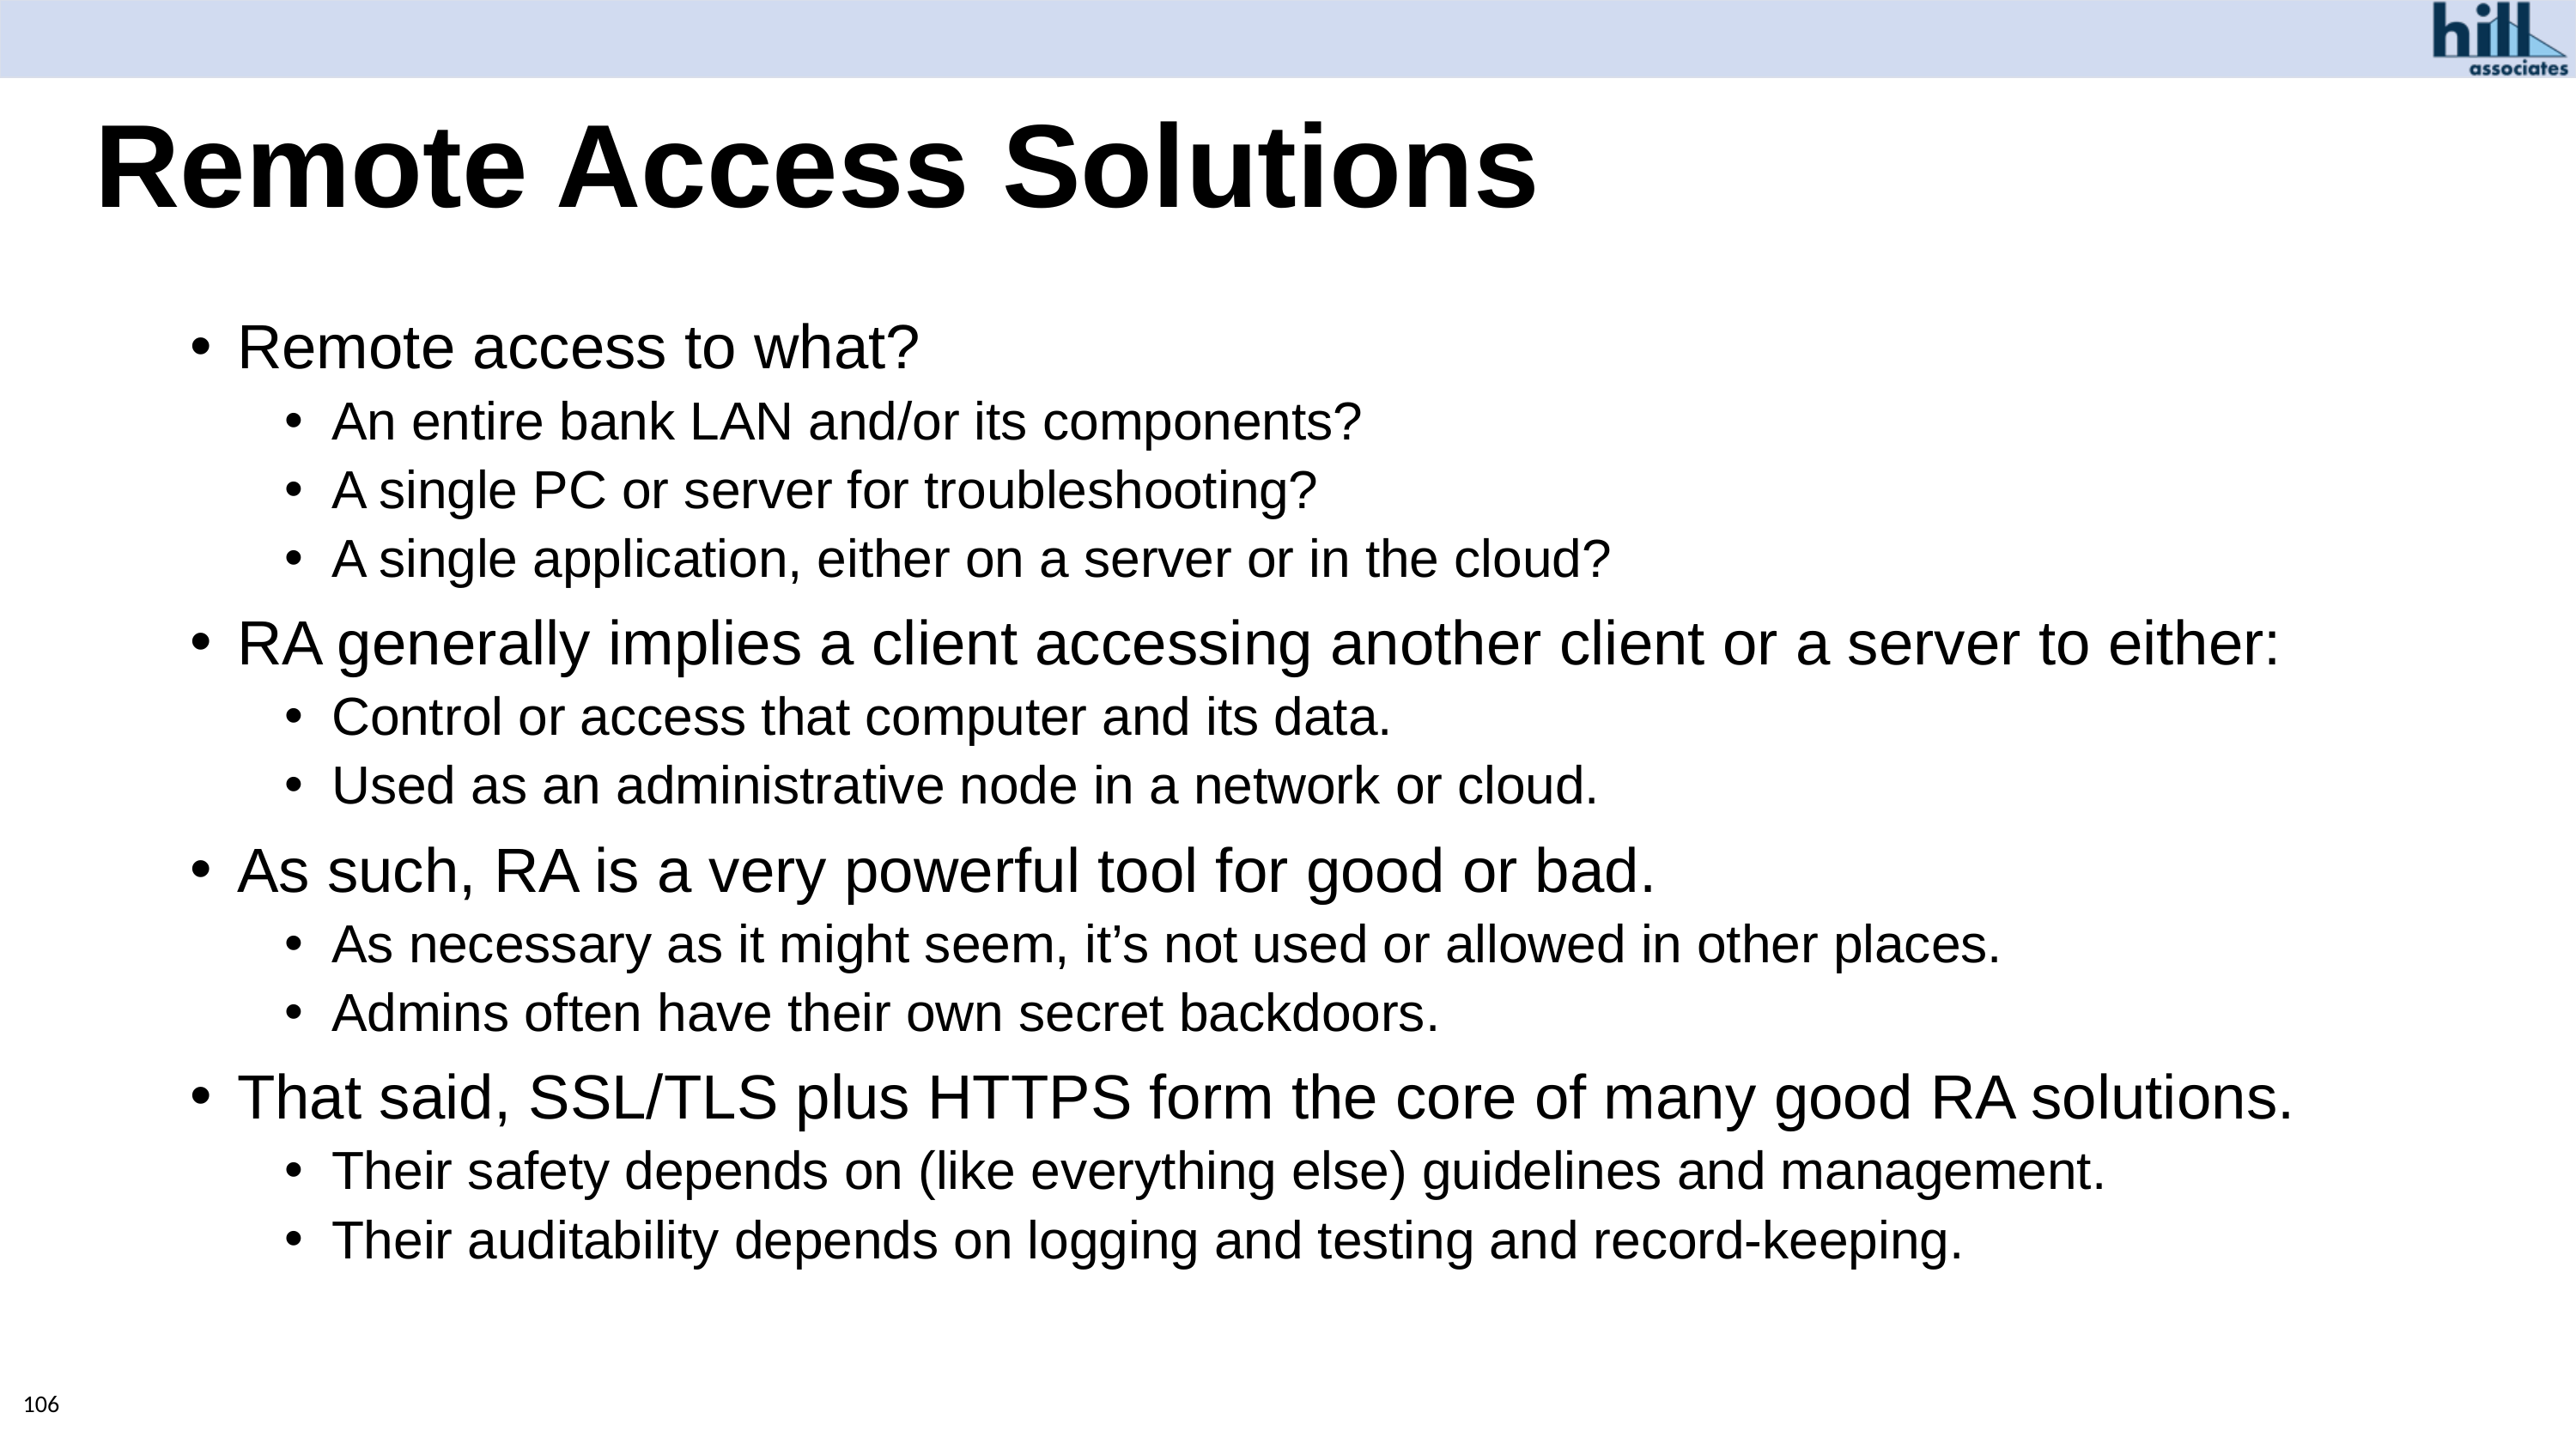

# Remote Access Solutions
Remote access to what?
An entire bank LAN and/or its components?
A single PC or server for troubleshooting?
A single application, either on a server or in the cloud?
RA generally implies a client accessing another client or a server to either:
Control or access that computer and its data.
Used as an administrative node in a network or cloud.
As such, RA is a very powerful tool for good or bad.
As necessary as it might seem, it’s not used or allowed in other places.
Admins often have their own secret backdoors.
That said, SSL/TLS plus HTTPS form the core of many good RA solutions.
Their safety depends on (like everything else) guidelines and management.
Their auditability depends on logging and testing and record-keeping.
106